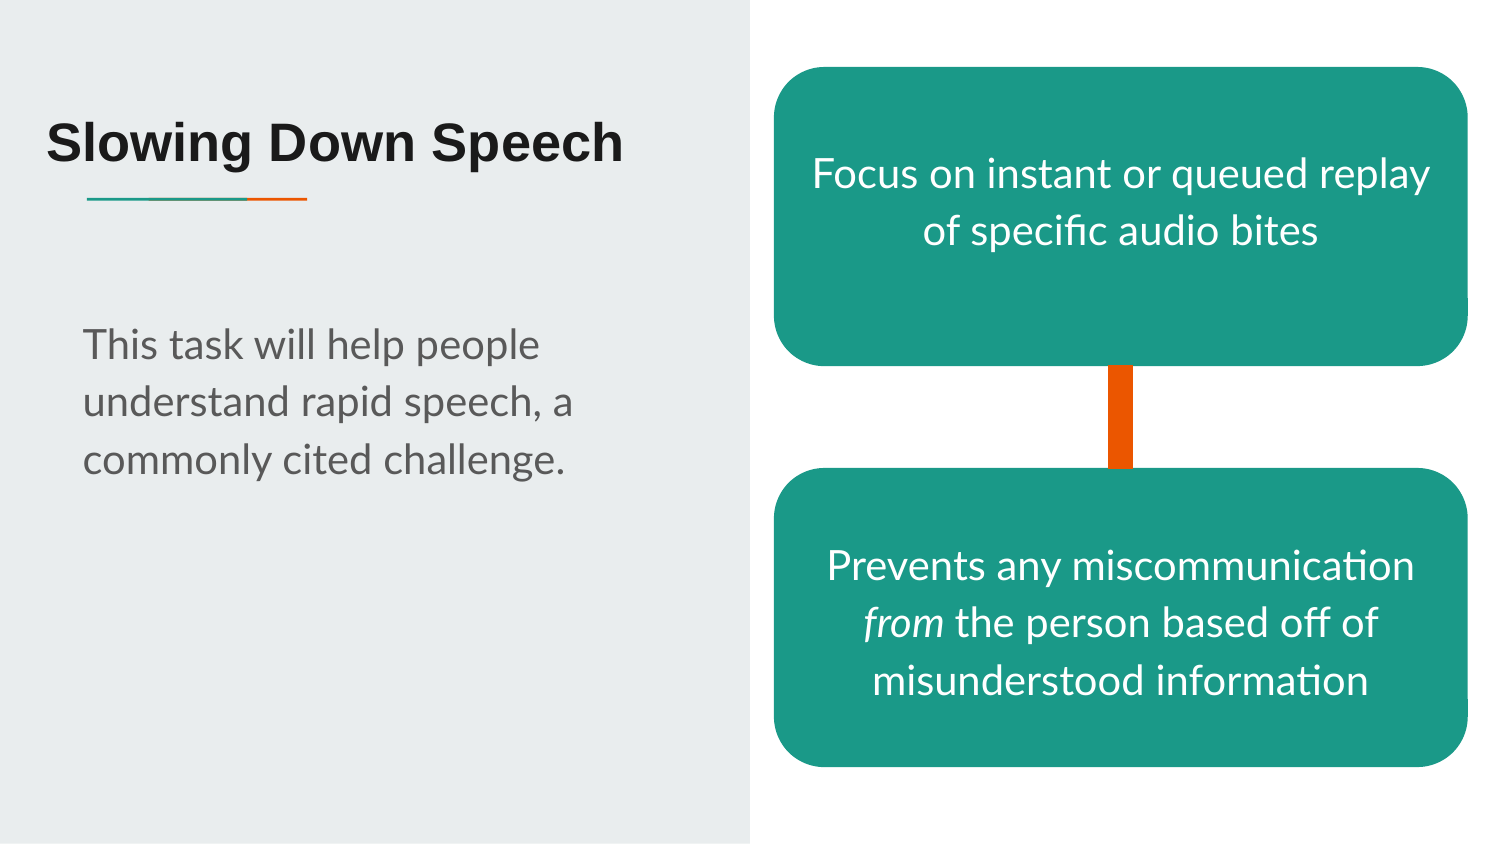

Focus on instant or queued replay of specific audio bites

# Slowing Down Speech
This task will help people understand rapid speech, a commonly cited challenge.
Prevents any miscommunication from the person based off of misunderstood information